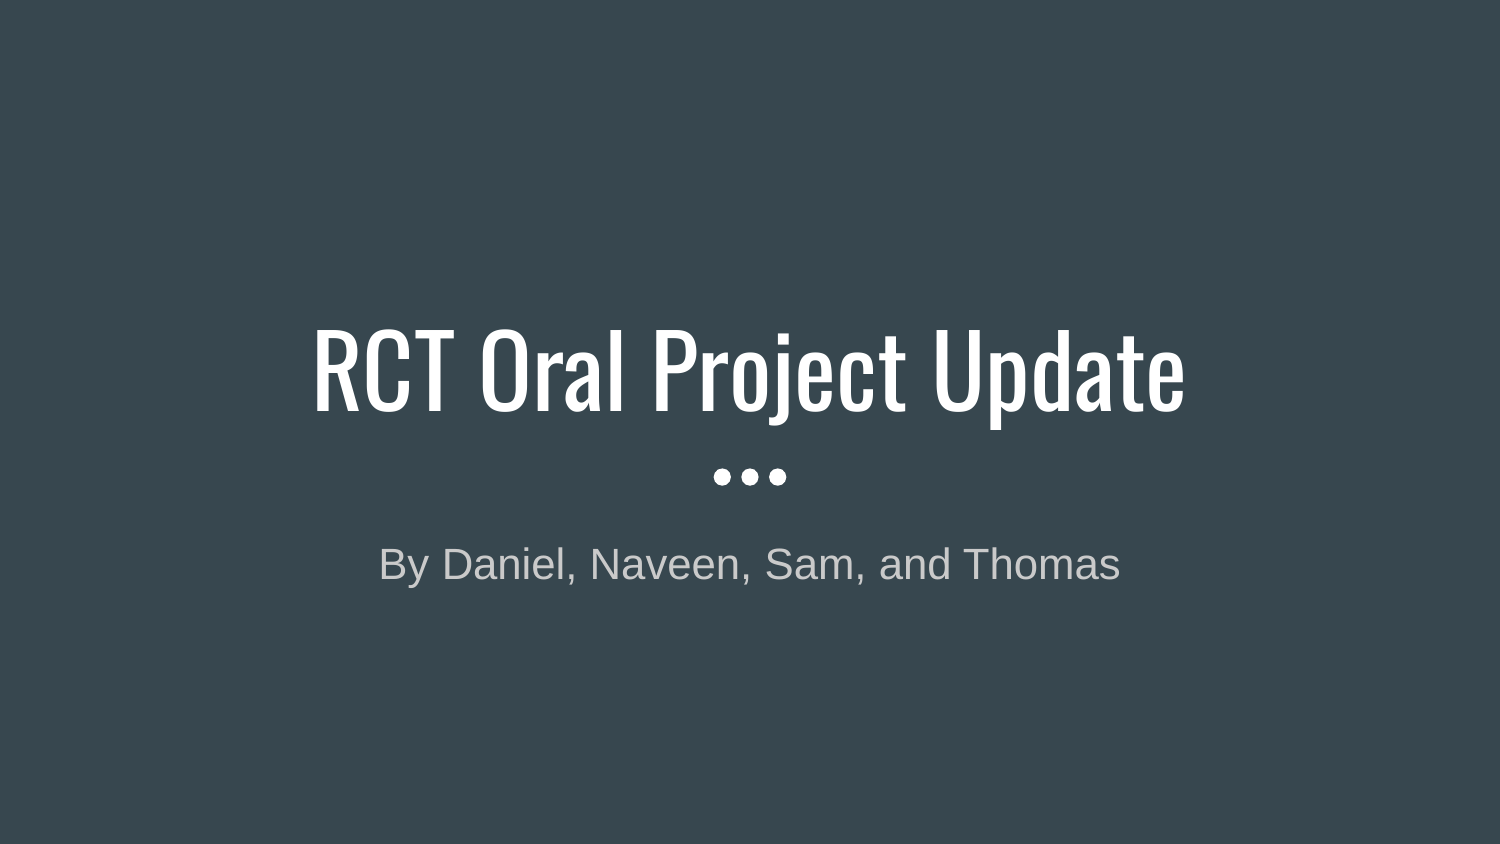

# RCT Oral Project Update
By Daniel, Naveen, Sam, and Thomas